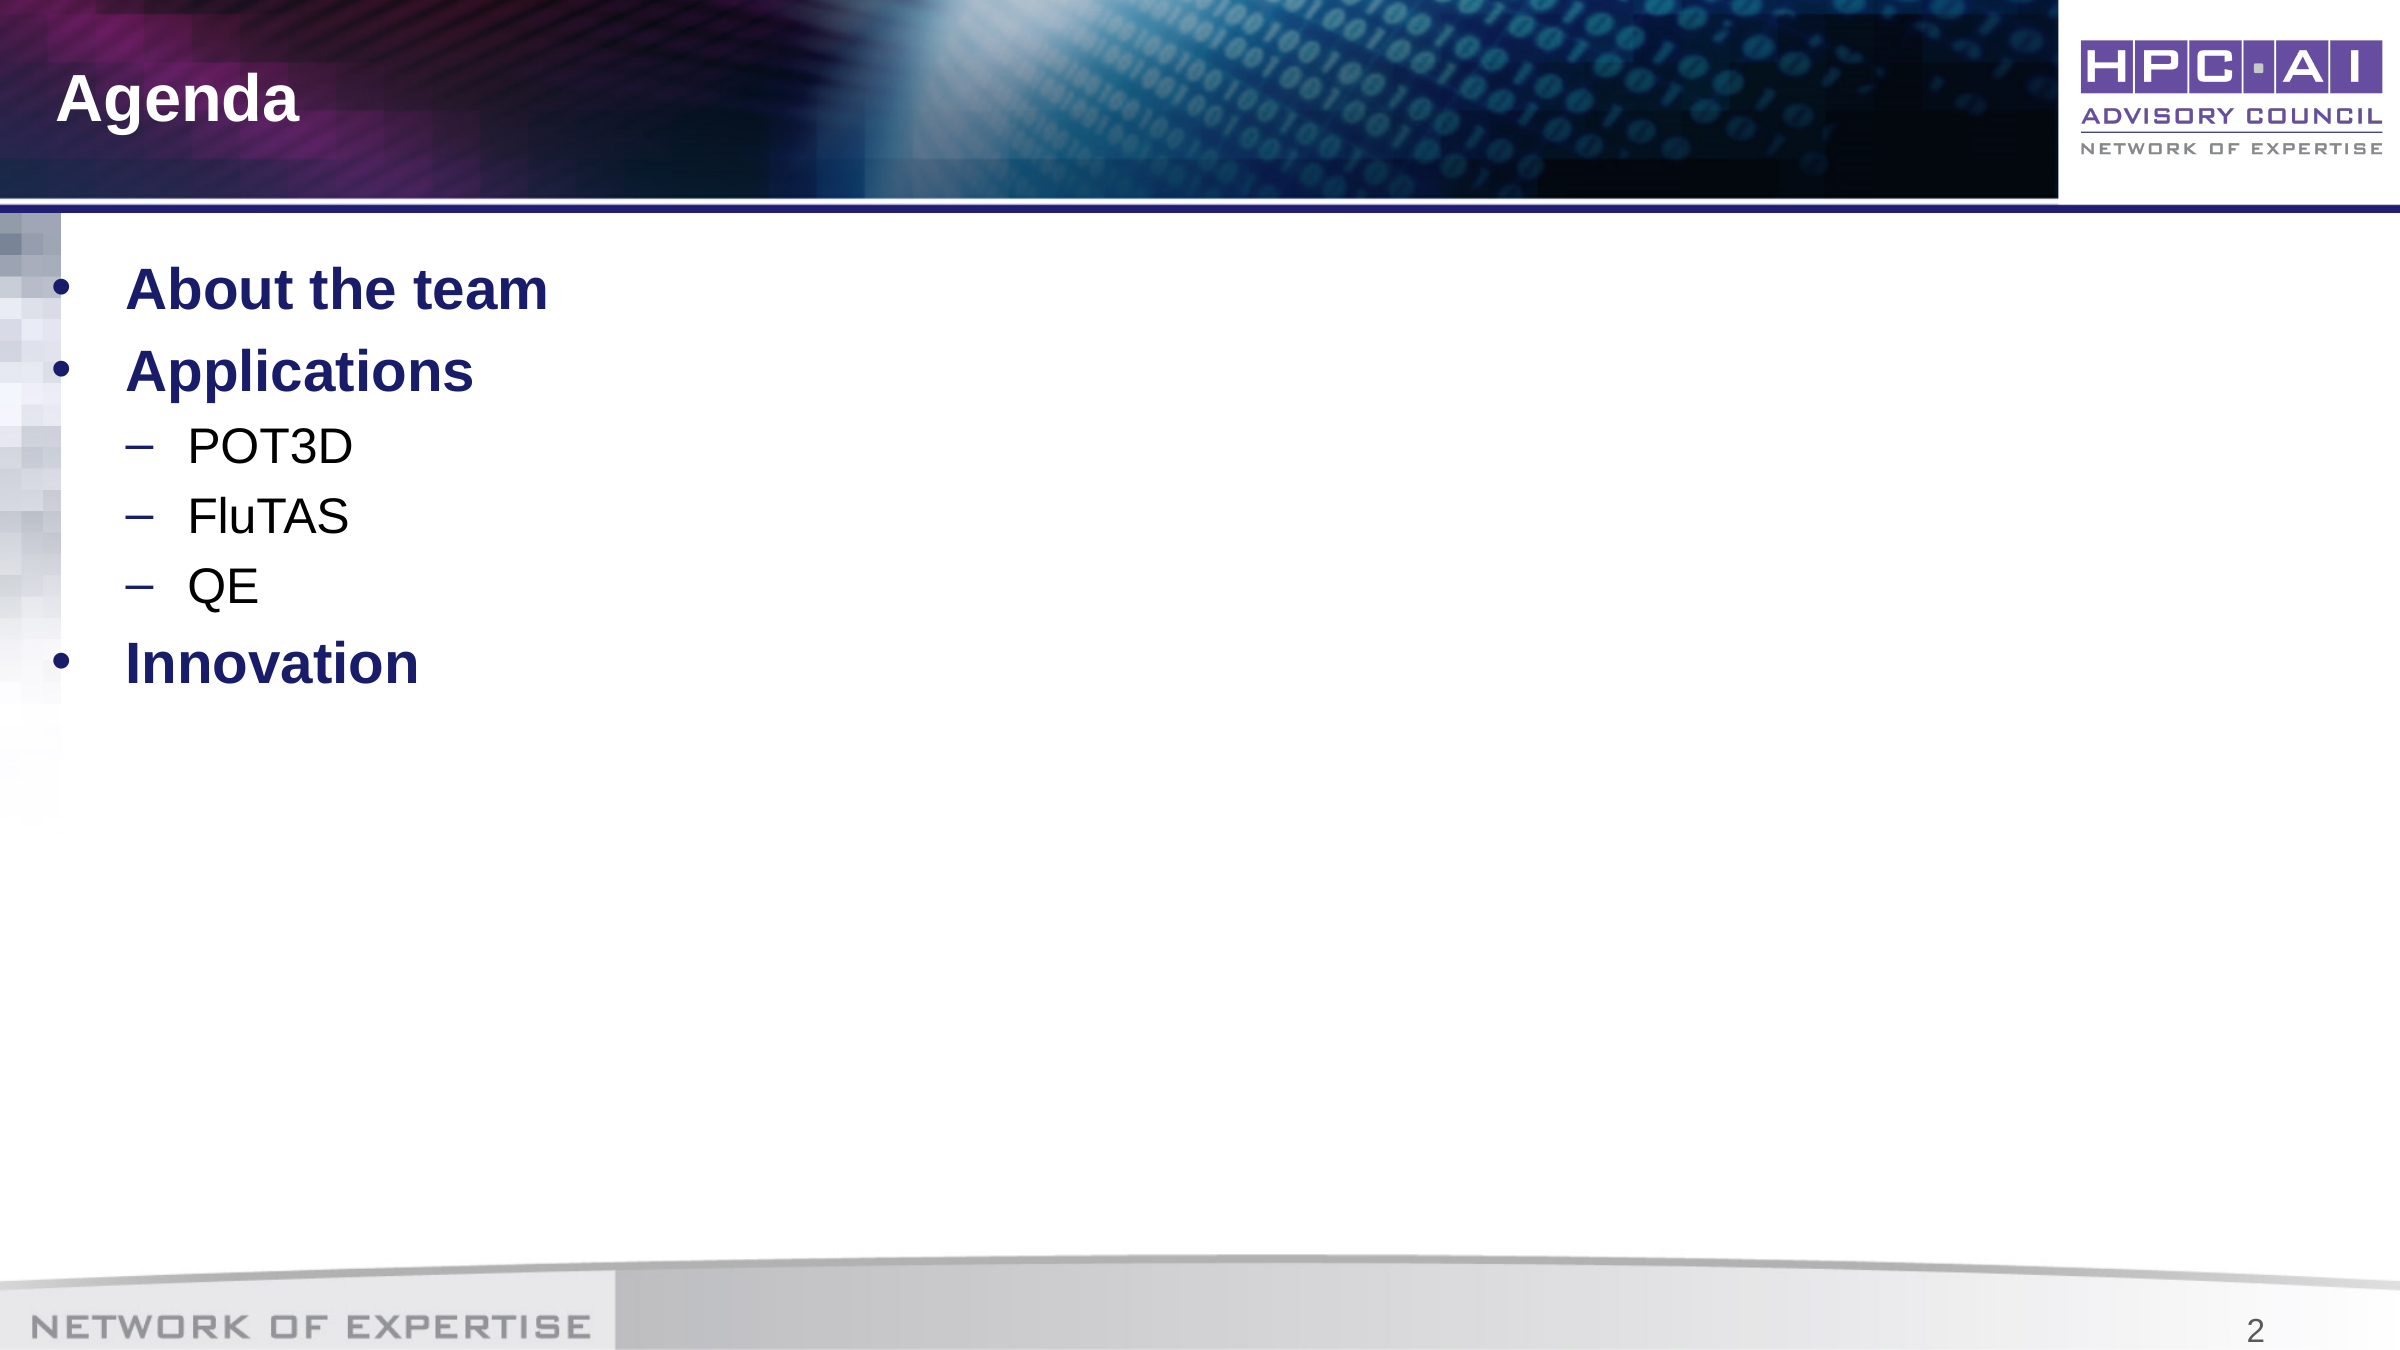

# Agenda
About the team
Applications
POT3D
FluTAS
QE
Innovation